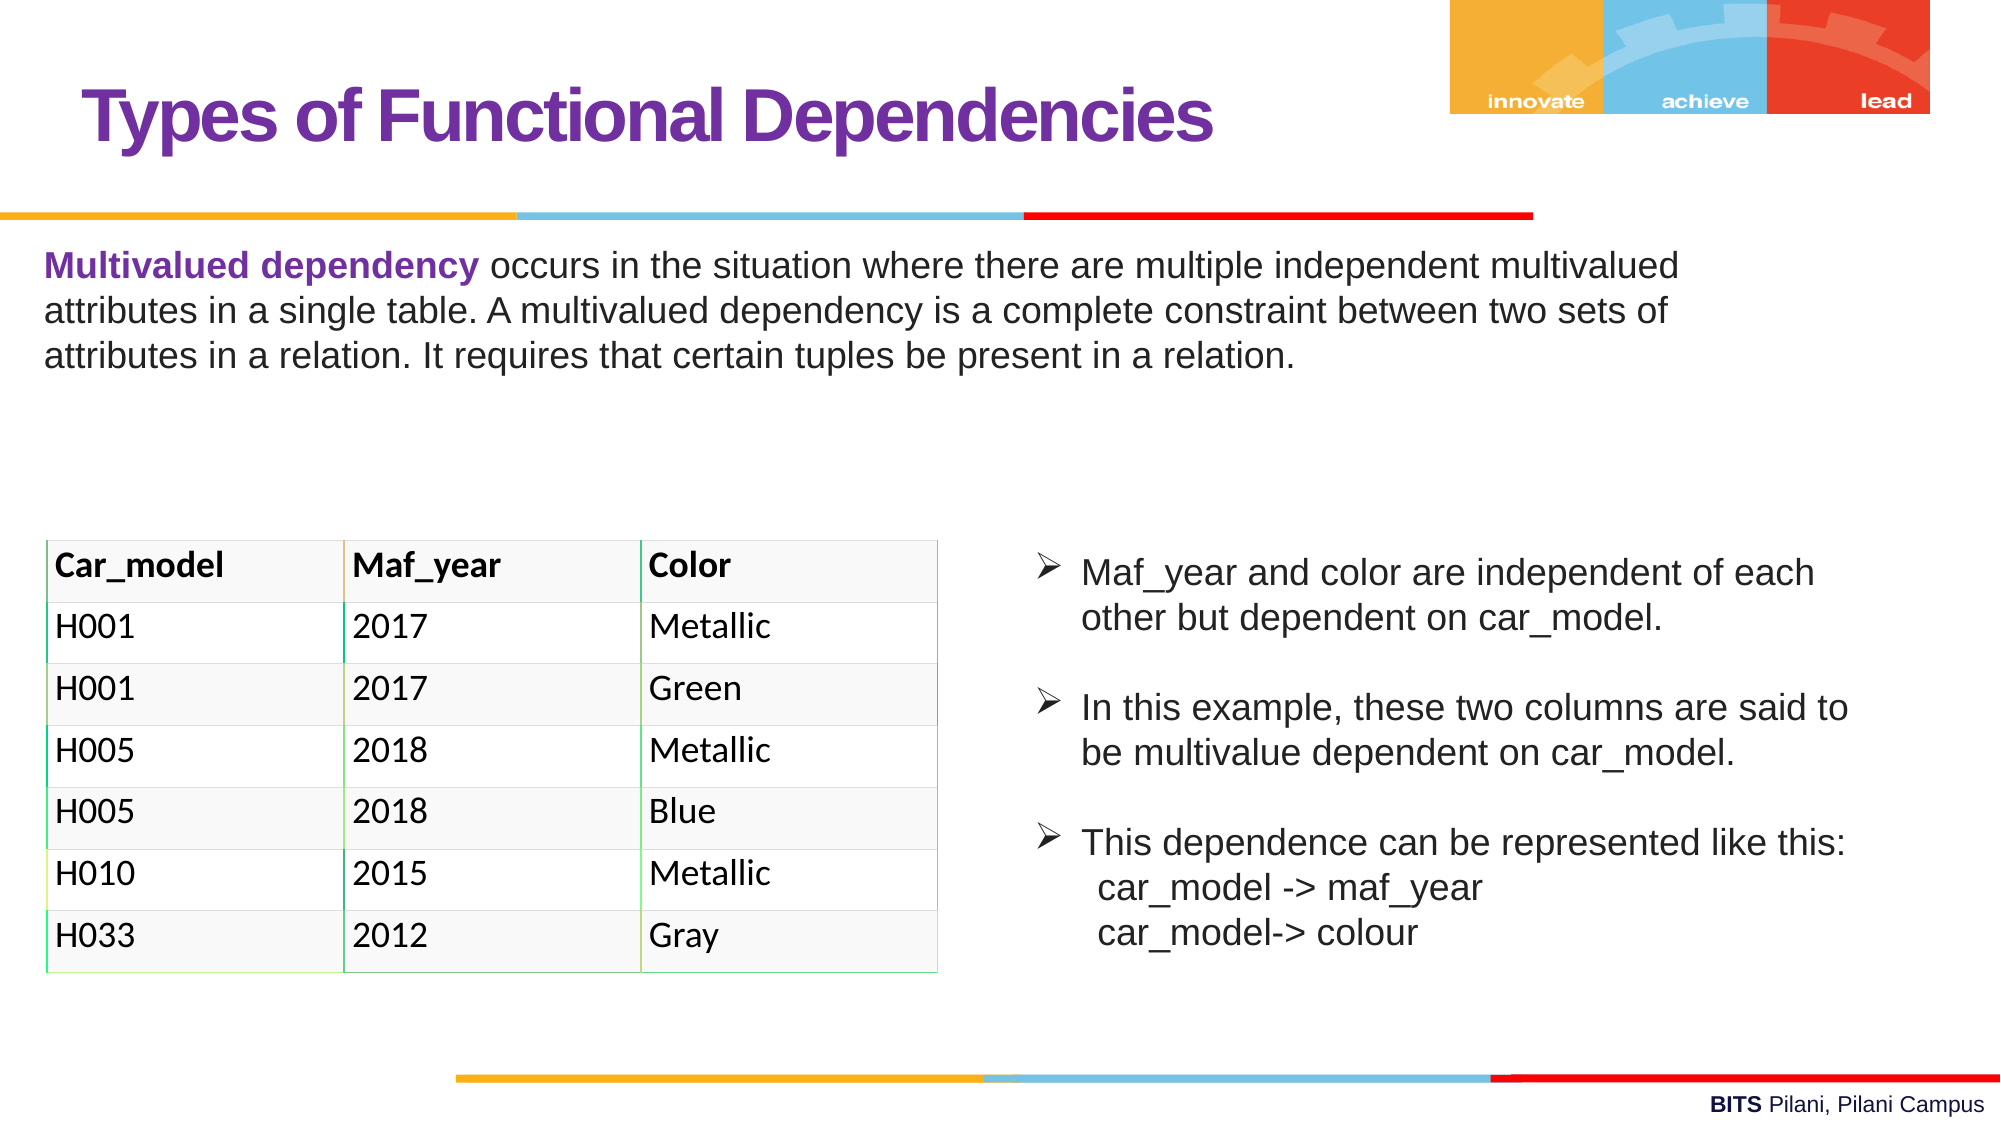

Types of Functional Dependencies

Multivalued dependency occurs in the situation where there are multiple independent multivalued attributes in a single table. A multivalued dependency is a complete constraint between two sets of attributes in a relation. It requires that certain tuples be present in a relation.
| Car\_model | Maf\_year | Color |
| --- | --- | --- |
| H001 | 2017 | Metallic |
| H001 | 2017 | Green |
| H005 | 2018 | Metallic |
| H005 | 2018 | Blue |
| H010 | 2015 | Metallic |
| H033 | 2012 | Gray |
Maf_year and color are independent of each other but dependent on car_model.

In this example, these two columns are said to be multivalue dependent on car_model.

This dependence can be represented like this:
      car_model -> maf_year
      car_model-> colour